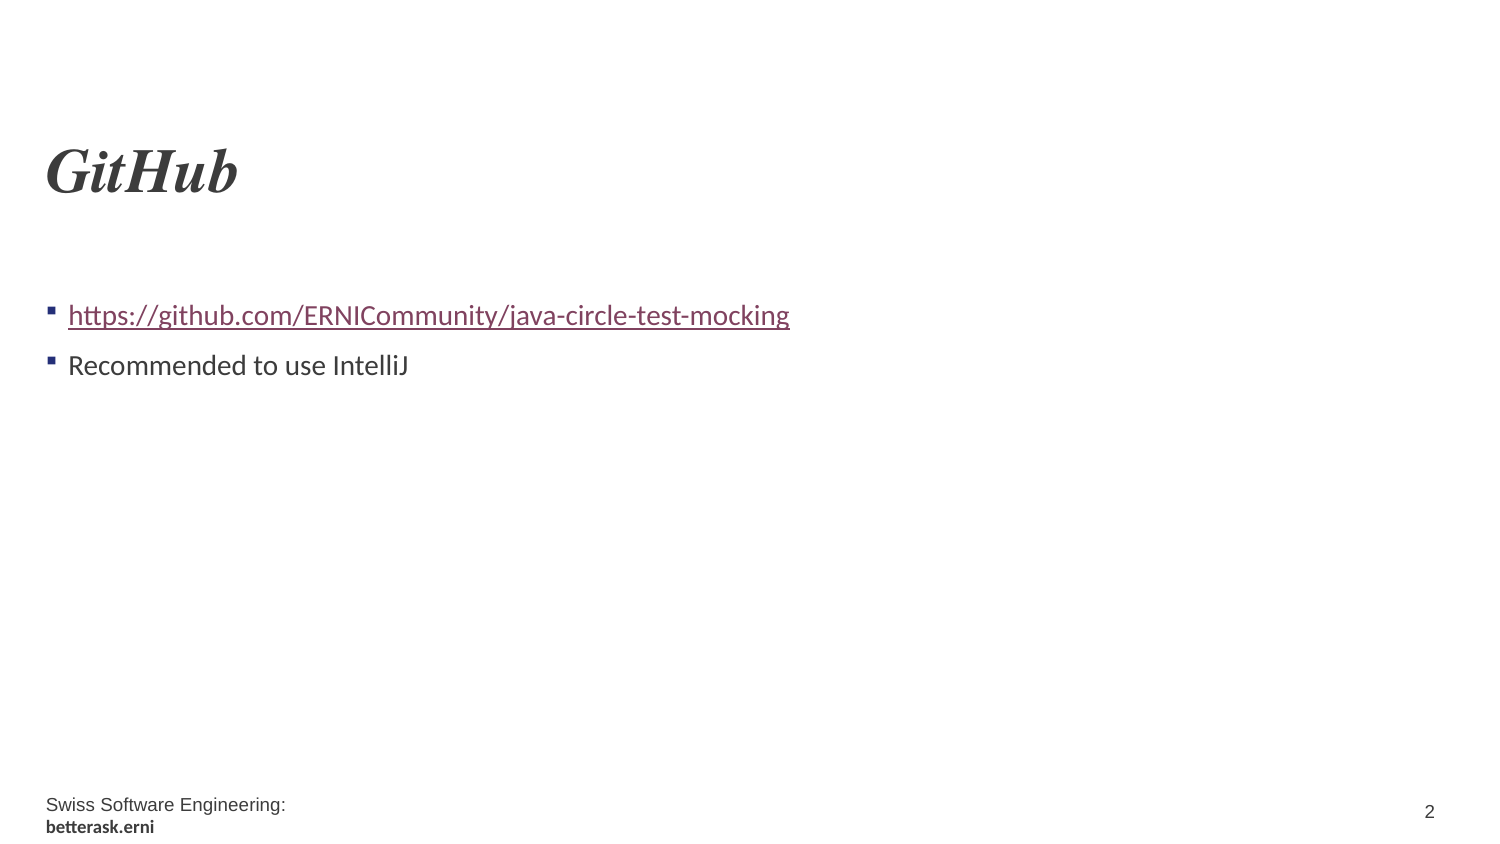

# GitHub

https://github.com/ERNICommunity/java-circle-test-mocking
Recommended to use IntelliJ
2
Swiss Software Engineering: betterask.erni